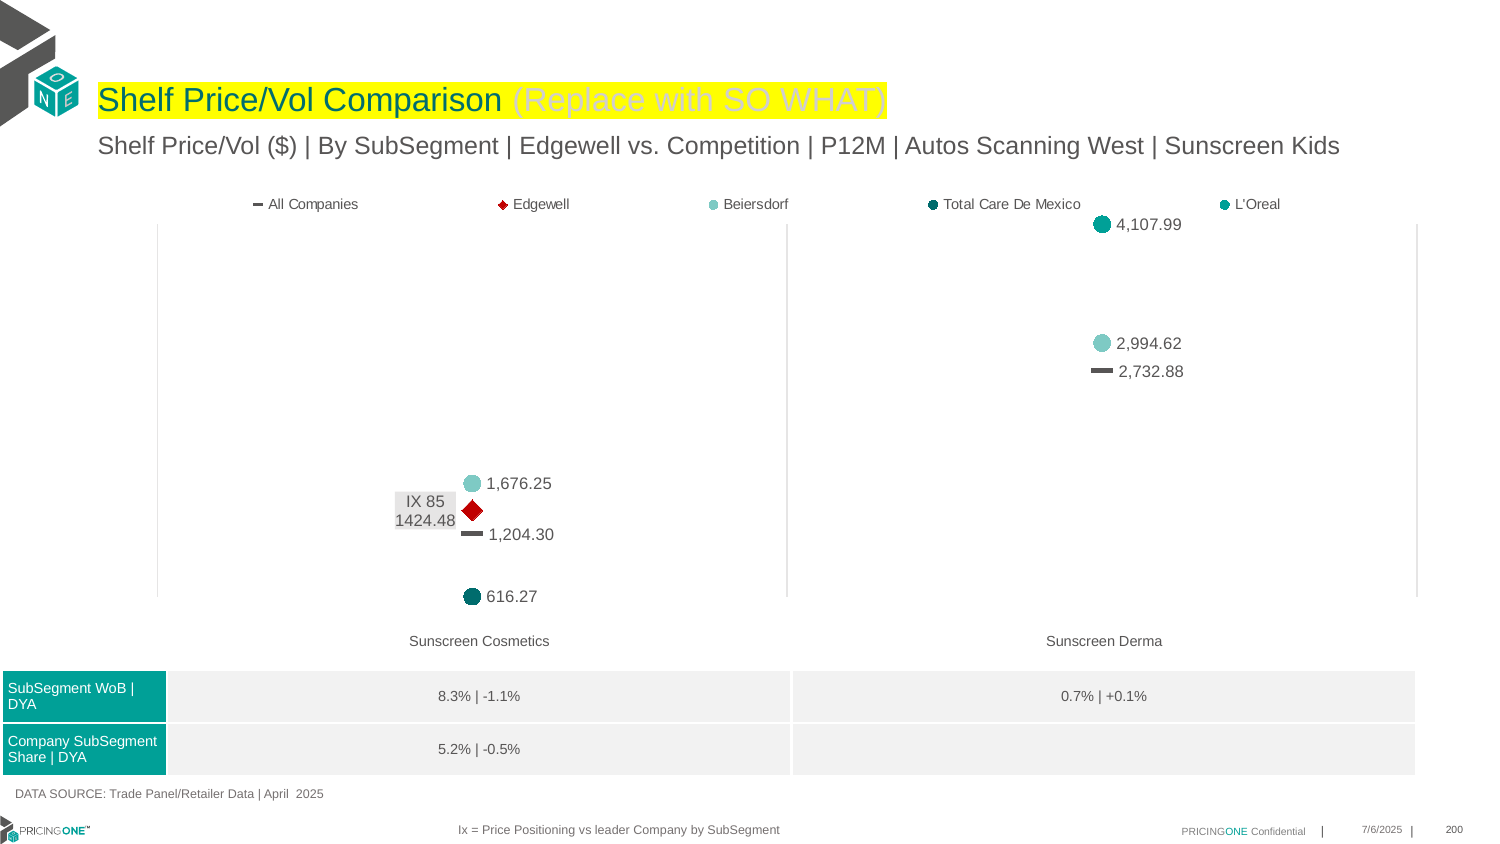

# Shelf Price/Vol Comparison (Replace with SO WHAT)
Shelf Price/Vol ($) | By SubSegment | Edgewell vs. Competition | P12M | Autos Scanning West | Sunscreen Kids

### Chart

| Category | All Companies | Edgewell | Beiersdorf | Total Care De Mexico | L'Oreal |
|---|---|---|---|---|---|
| IX 85 | 1204.3 | 1424.48 | 1676.25 | 616.27 | None |
| None | 2732.88 | None | 2994.62 | None | 4107.99 |
|  | Sunscreen Cosmetics | Sunscreen Derma |
| --- | --- | --- |
| SubSegment WoB | DYA | 8.3% | -1.1% | 0.7% | +0.1% |
| Company SubSegment Share | DYA | 5.2% | -0.5% |  |
DATA SOURCE: Trade Panel/Retailer Data | April  2025
Ix = Price Positioning vs leader Company by SubSegment
7/6/2025
200